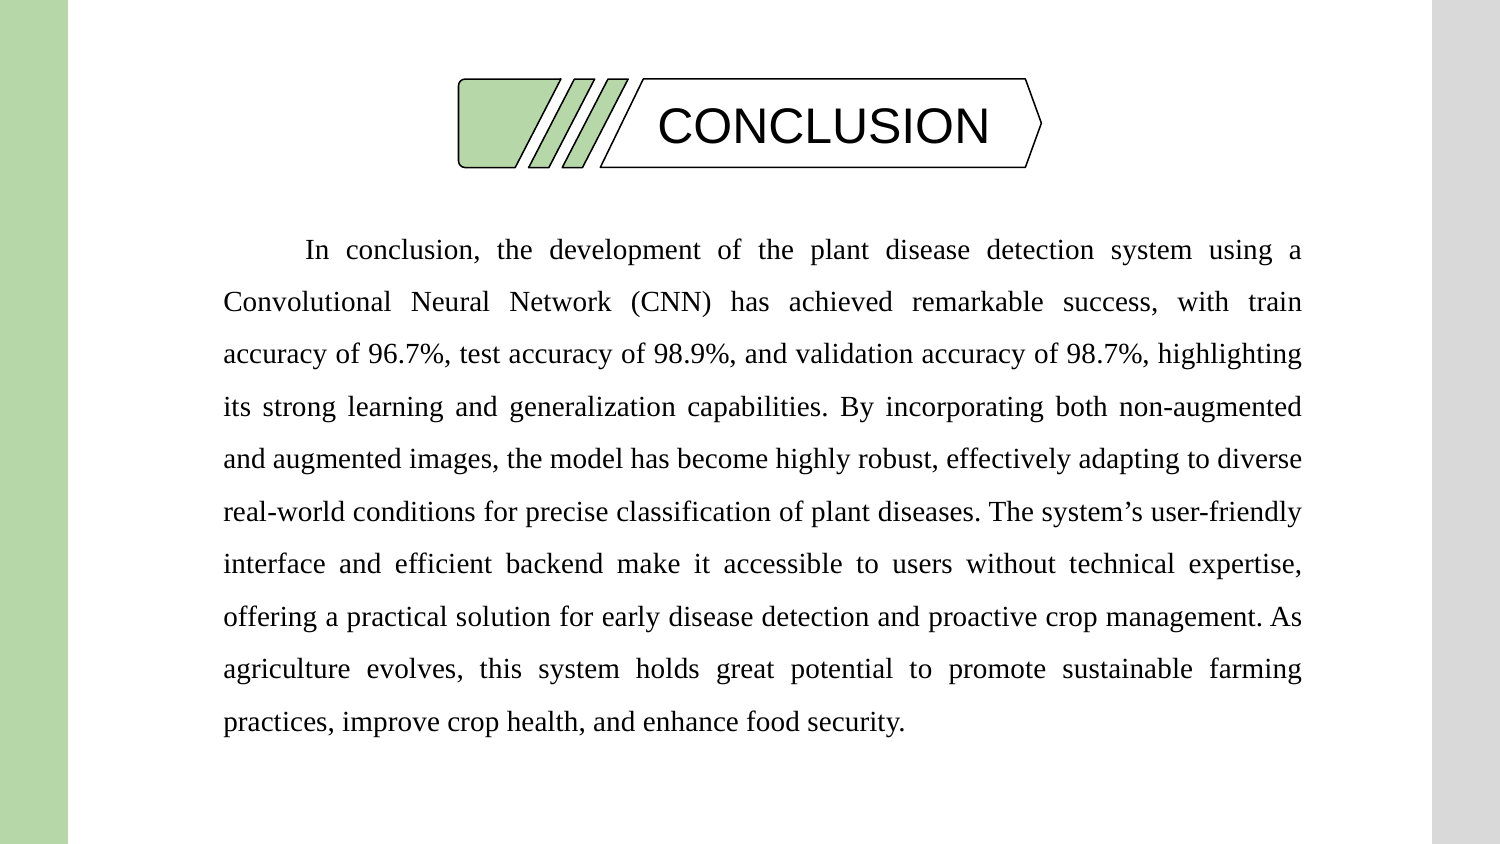

CONCLUSION

     In conclusion, the development of the plant disease detection system using a Convolutional Neural Network (CNN) has achieved remarkable success, with train accuracy of 96.7%, test accuracy of 98.9%, and validation accuracy of 98.7%, highlighting its strong learning and generalization capabilities. By incorporating both non-augmented and augmented images, the model has become highly robust, effectively adapting to diverse real-world conditions for precise classification of plant diseases. The system’s user-friendly interface and efficient backend make it accessible to users without technical expertise, offering a practical solution for early disease detection and proactive crop management. As agriculture evolves, this system holds great potential to promote sustainable farming practices, improve crop health, and enhance food security.